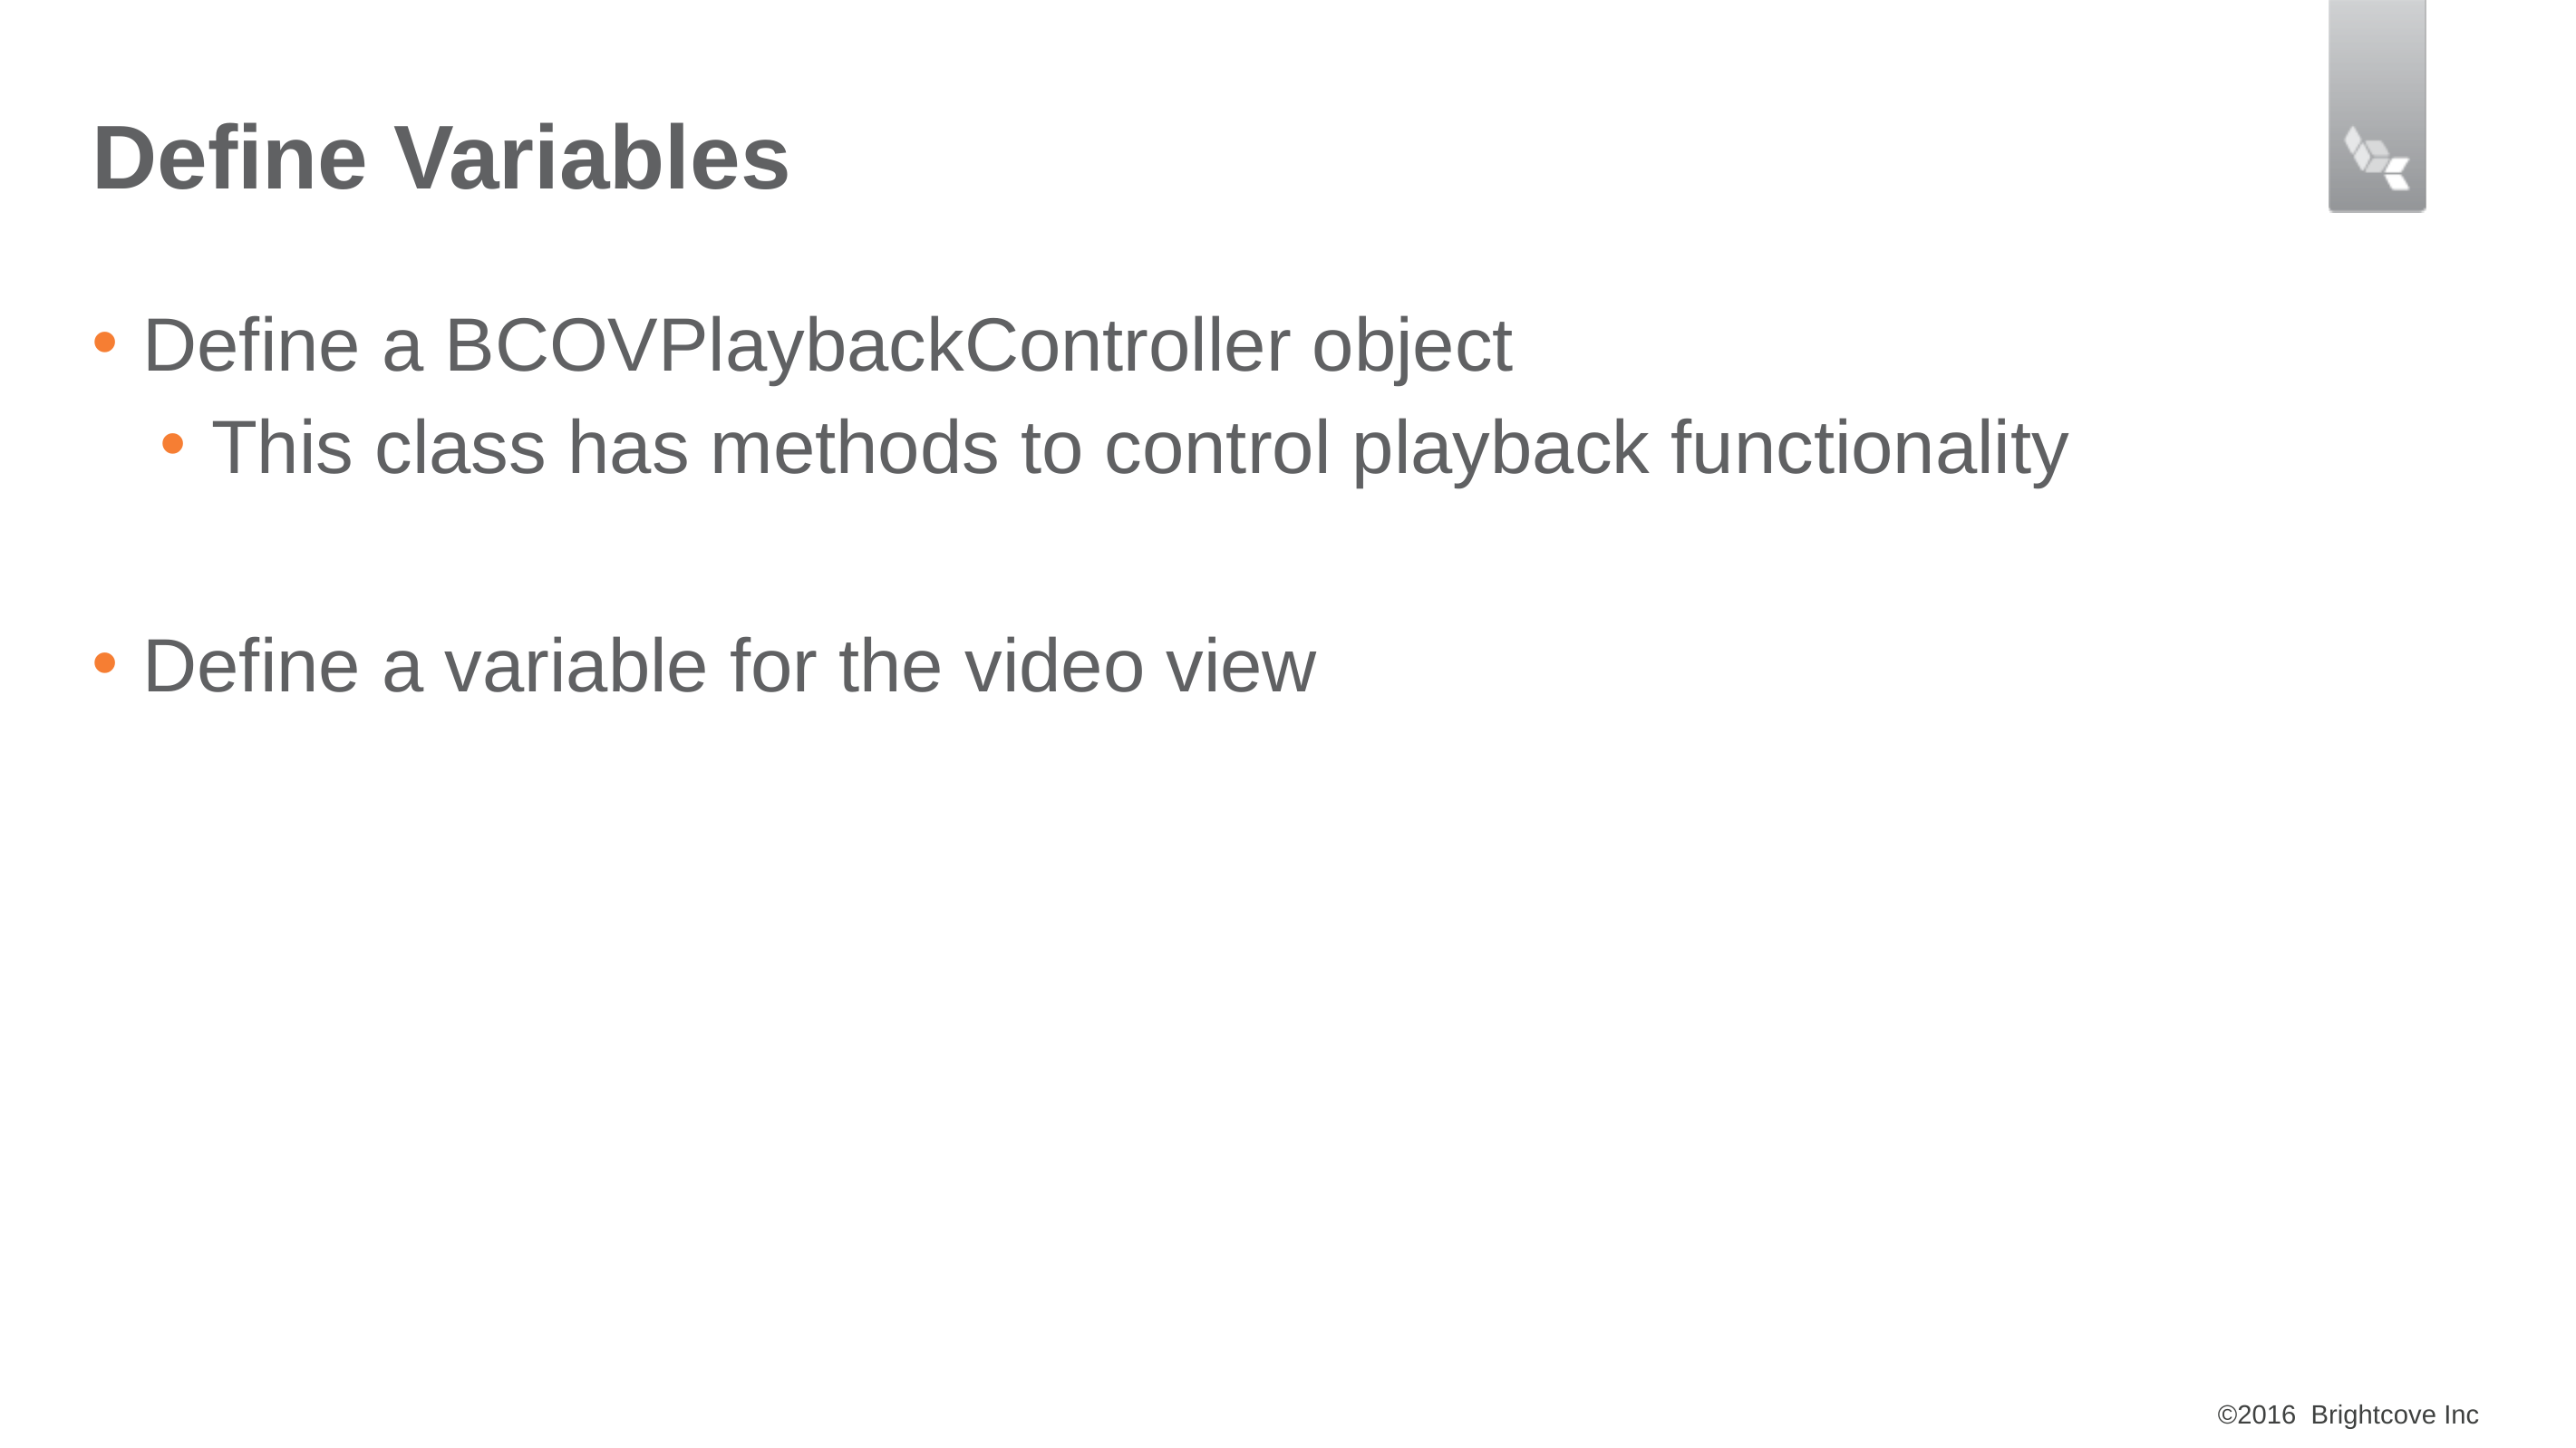

# Define Variables
Define a BCOVPlaybackController object
This class has methods to control playback functionality

Define a variable for the video view
27